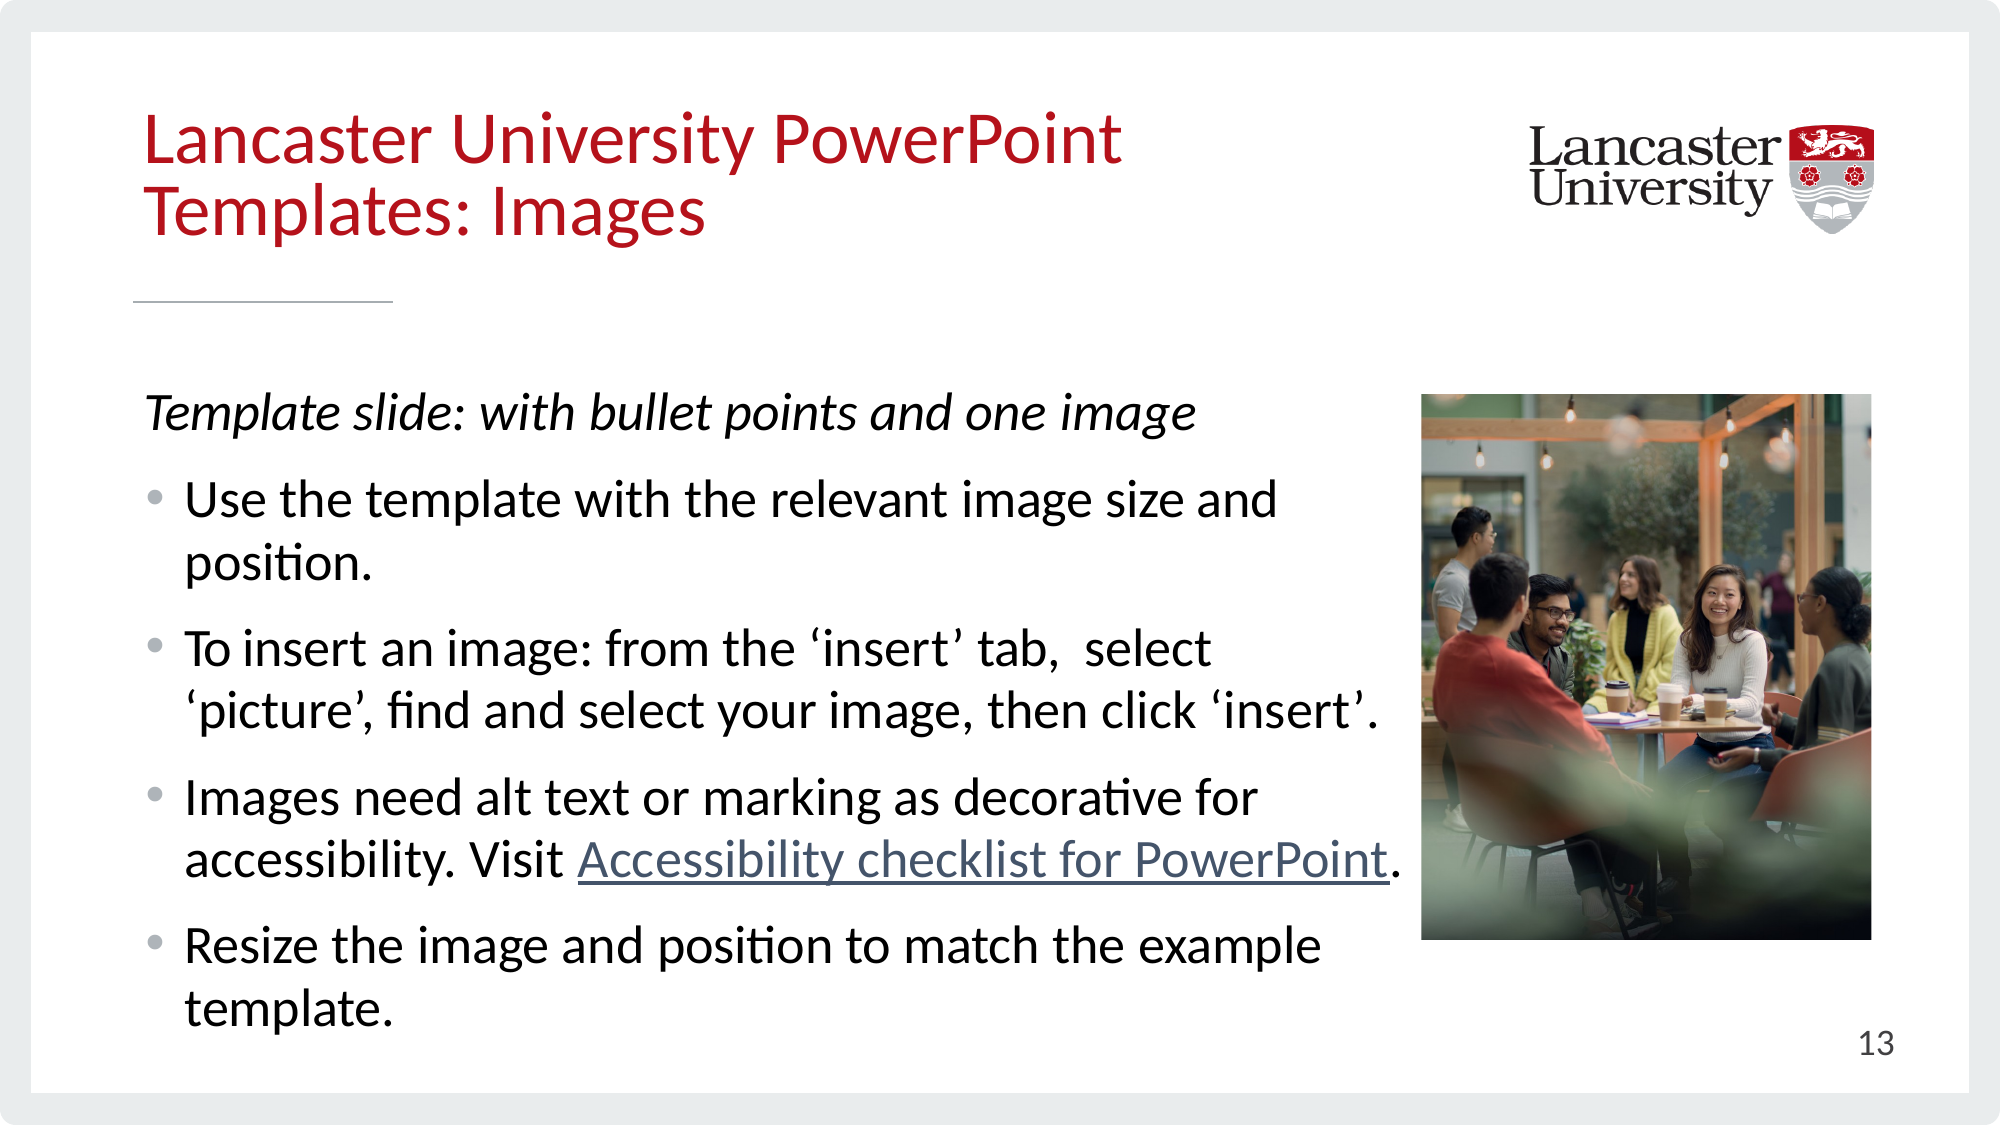

# Lancaster University PowerPoint Templates: Images
Template slide: with bullet points and one image
Use the template with the relevant image size and position.
To insert an image: from the ‘insert’ tab,  select
‘picture’, find and select your image, then click ‘insert’.
Images need alt text or marking as decorative for accessibility. Visit Accessibility checklist for PowerPoint.
Resize the image and position to match the example template.

13